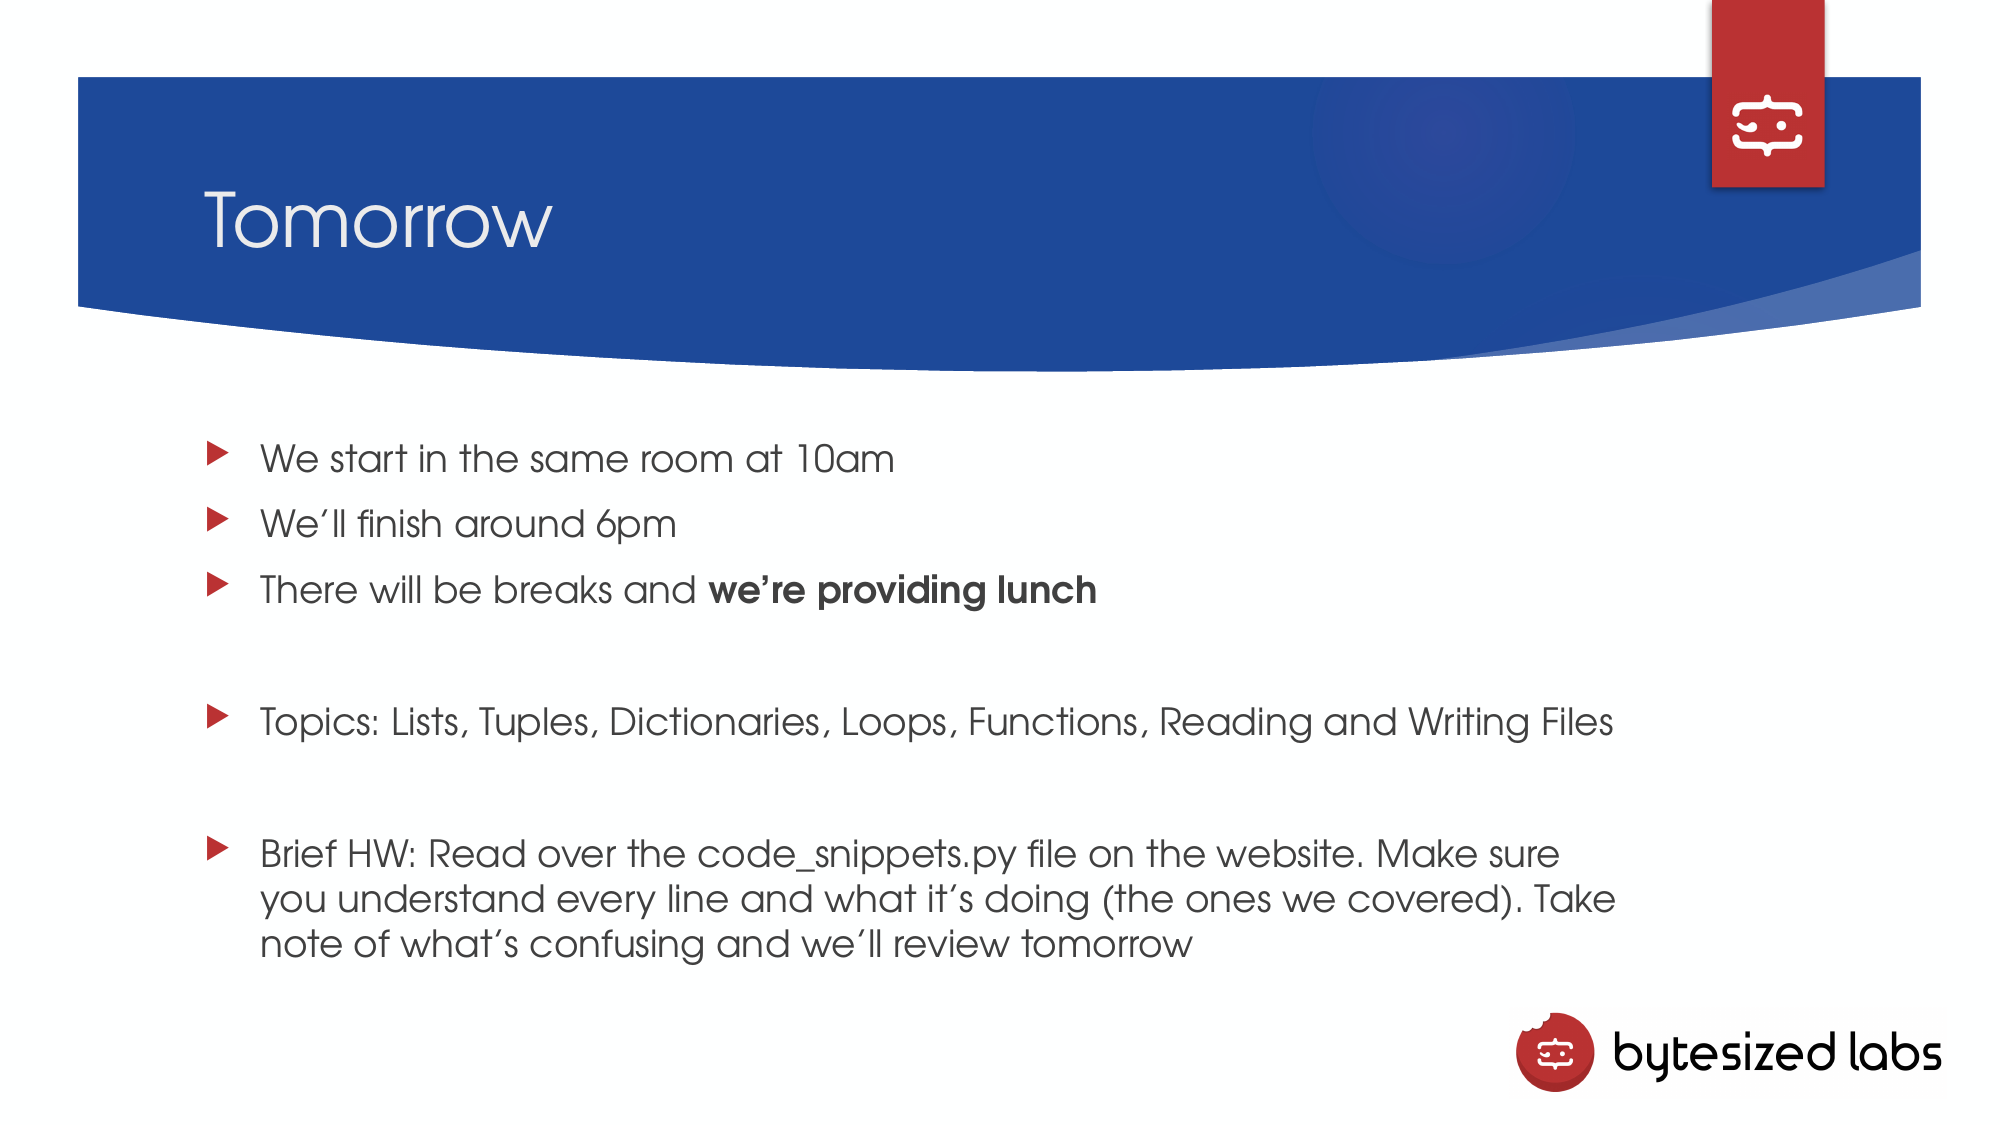

# Tomorrow
We start in the same room at 10am
We’ll finish around 6pm
There will be breaks and we’re providing lunch

Topics: Lists, Tuples, Dictionaries, Loops, Functions, Reading and Writing Files

Brief HW: Read over the code_snippets.py file on the website. Make sure you understand every line and what it’s doing (the ones we covered). Take note of what’s confusing and we’ll review tomorrow